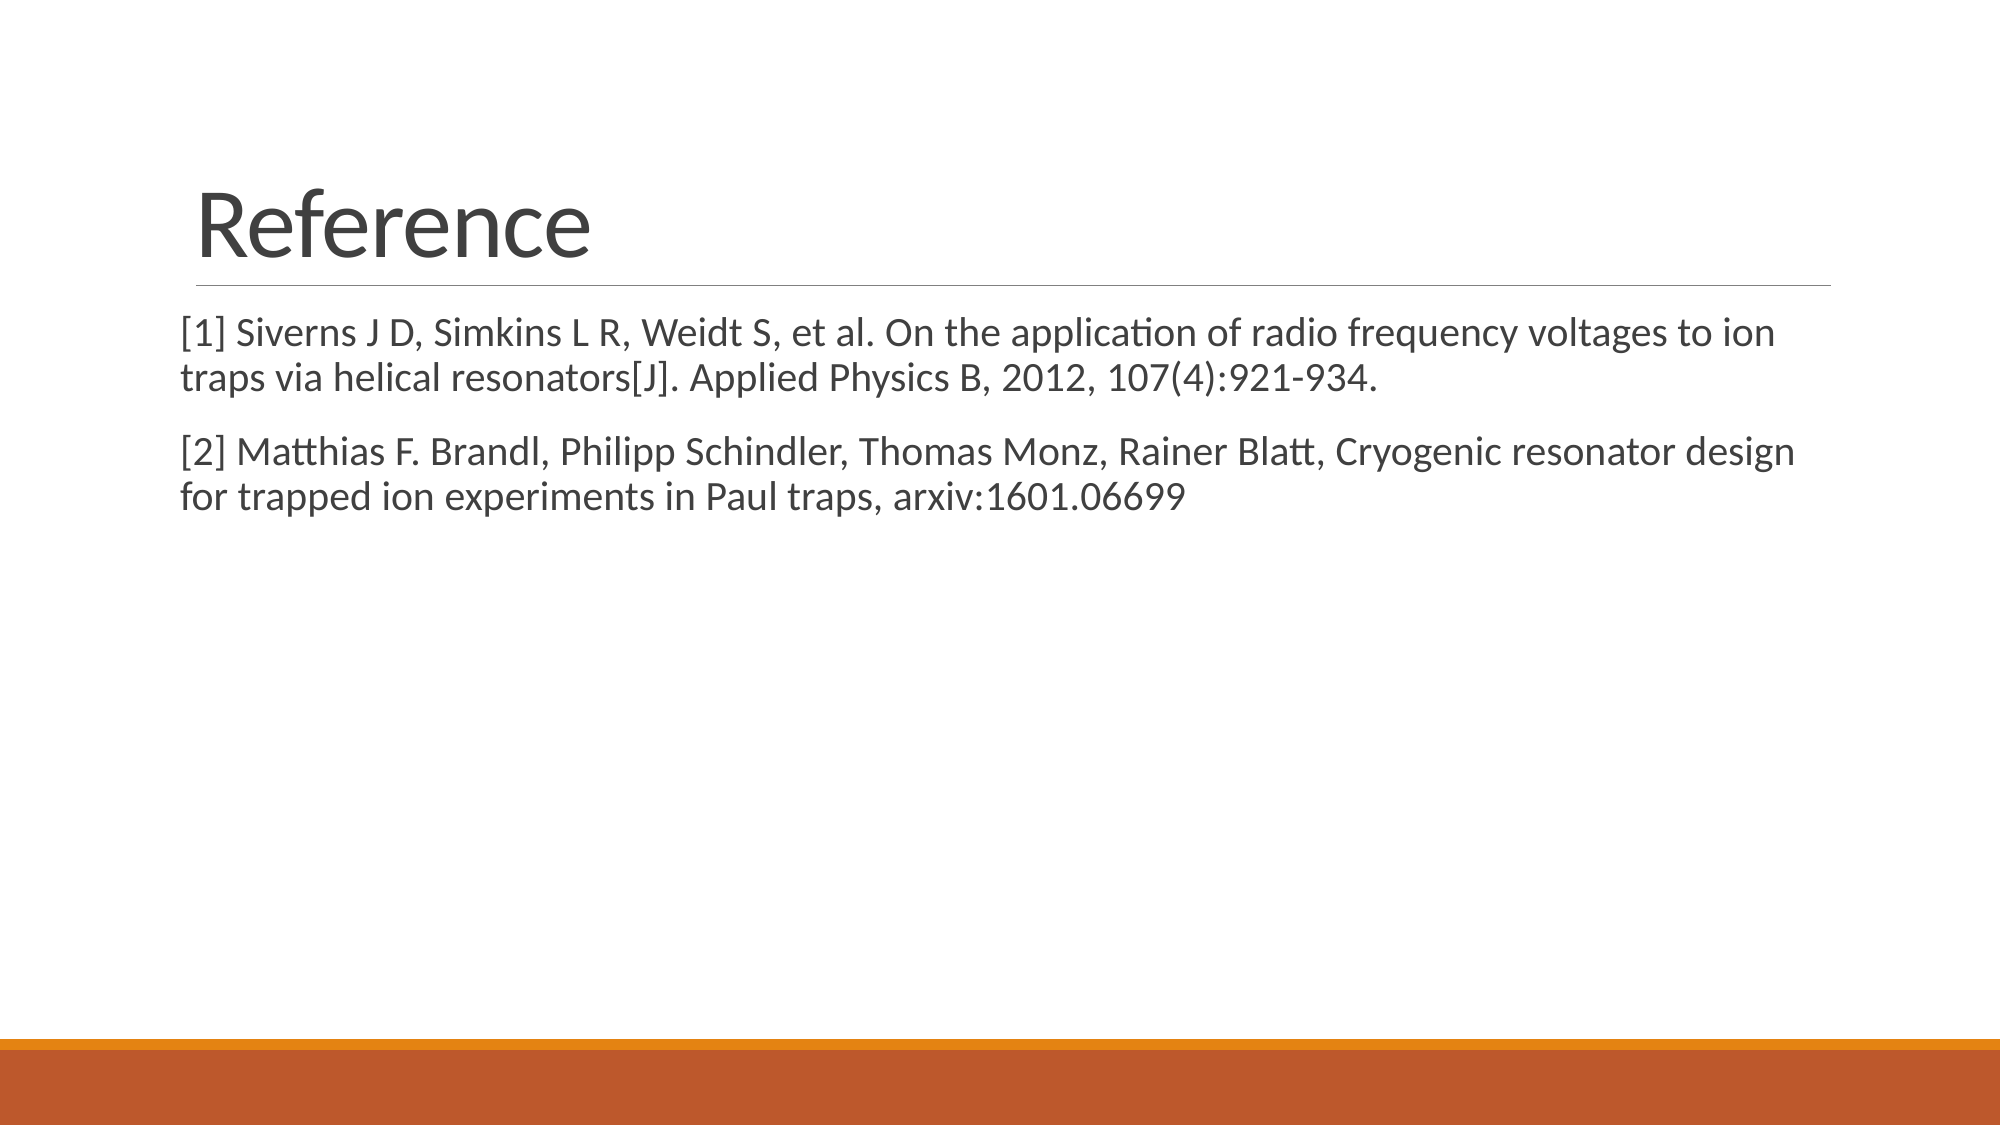

# Reference
[1] Siverns J D, Simkins L R, Weidt S, et al. On the application of radio frequency voltages to ion traps via helical resonators[J]. Applied Physics B, 2012, 107(4):921-934.
[2] Matthias F. Brandl, Philipp Schindler, Thomas Monz, Rainer Blatt, Cryogenic resonator design for trapped ion experiments in Paul traps, arxiv:1601.06699